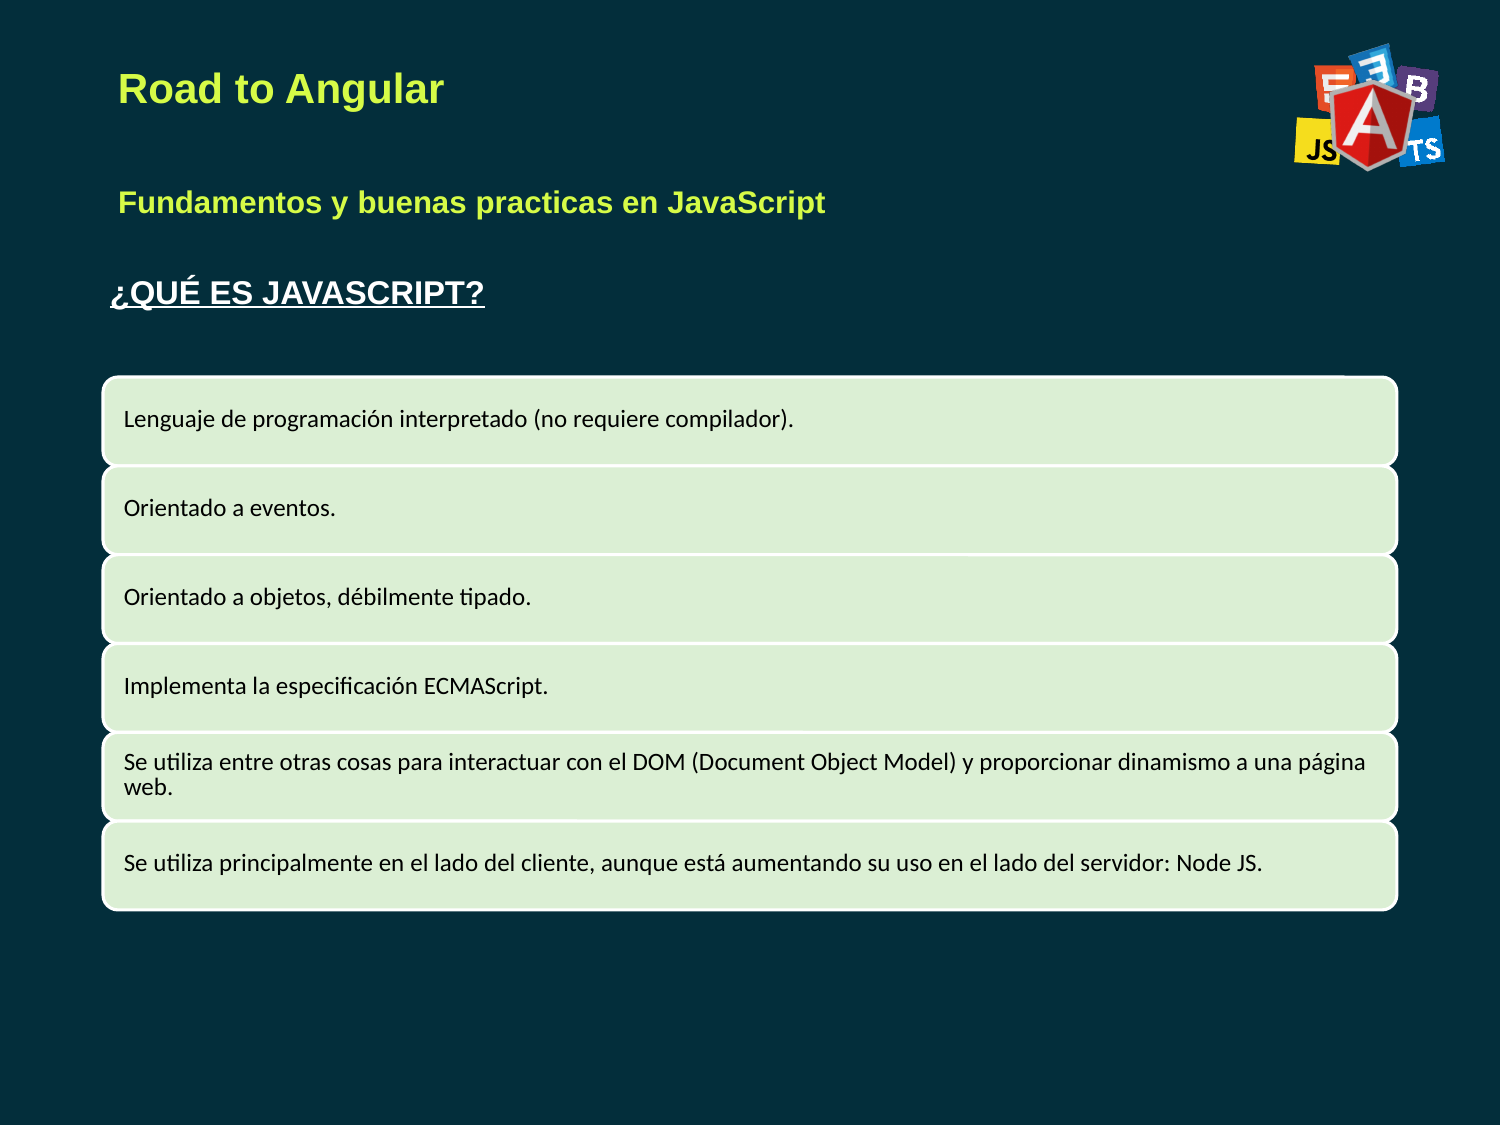

# Road to Angular
Fundamentos y buenas practicas en JavaScript
¿QUÉ ES JAVASCRIPT?
Lenguaje de programación interpretado (no requiere compilador).
Orientado a eventos.
Orientado a objetos, débilmente tipado.
Implementa la especificación ECMAScript.
Se utiliza entre otras cosas para interactuar con el DOM (Document Object Model) y proporcionar dinamismo a una página web.
Se utiliza principalmente en el lado del cliente, aunque está aumentando su uso en el lado del servidor: Node JS.